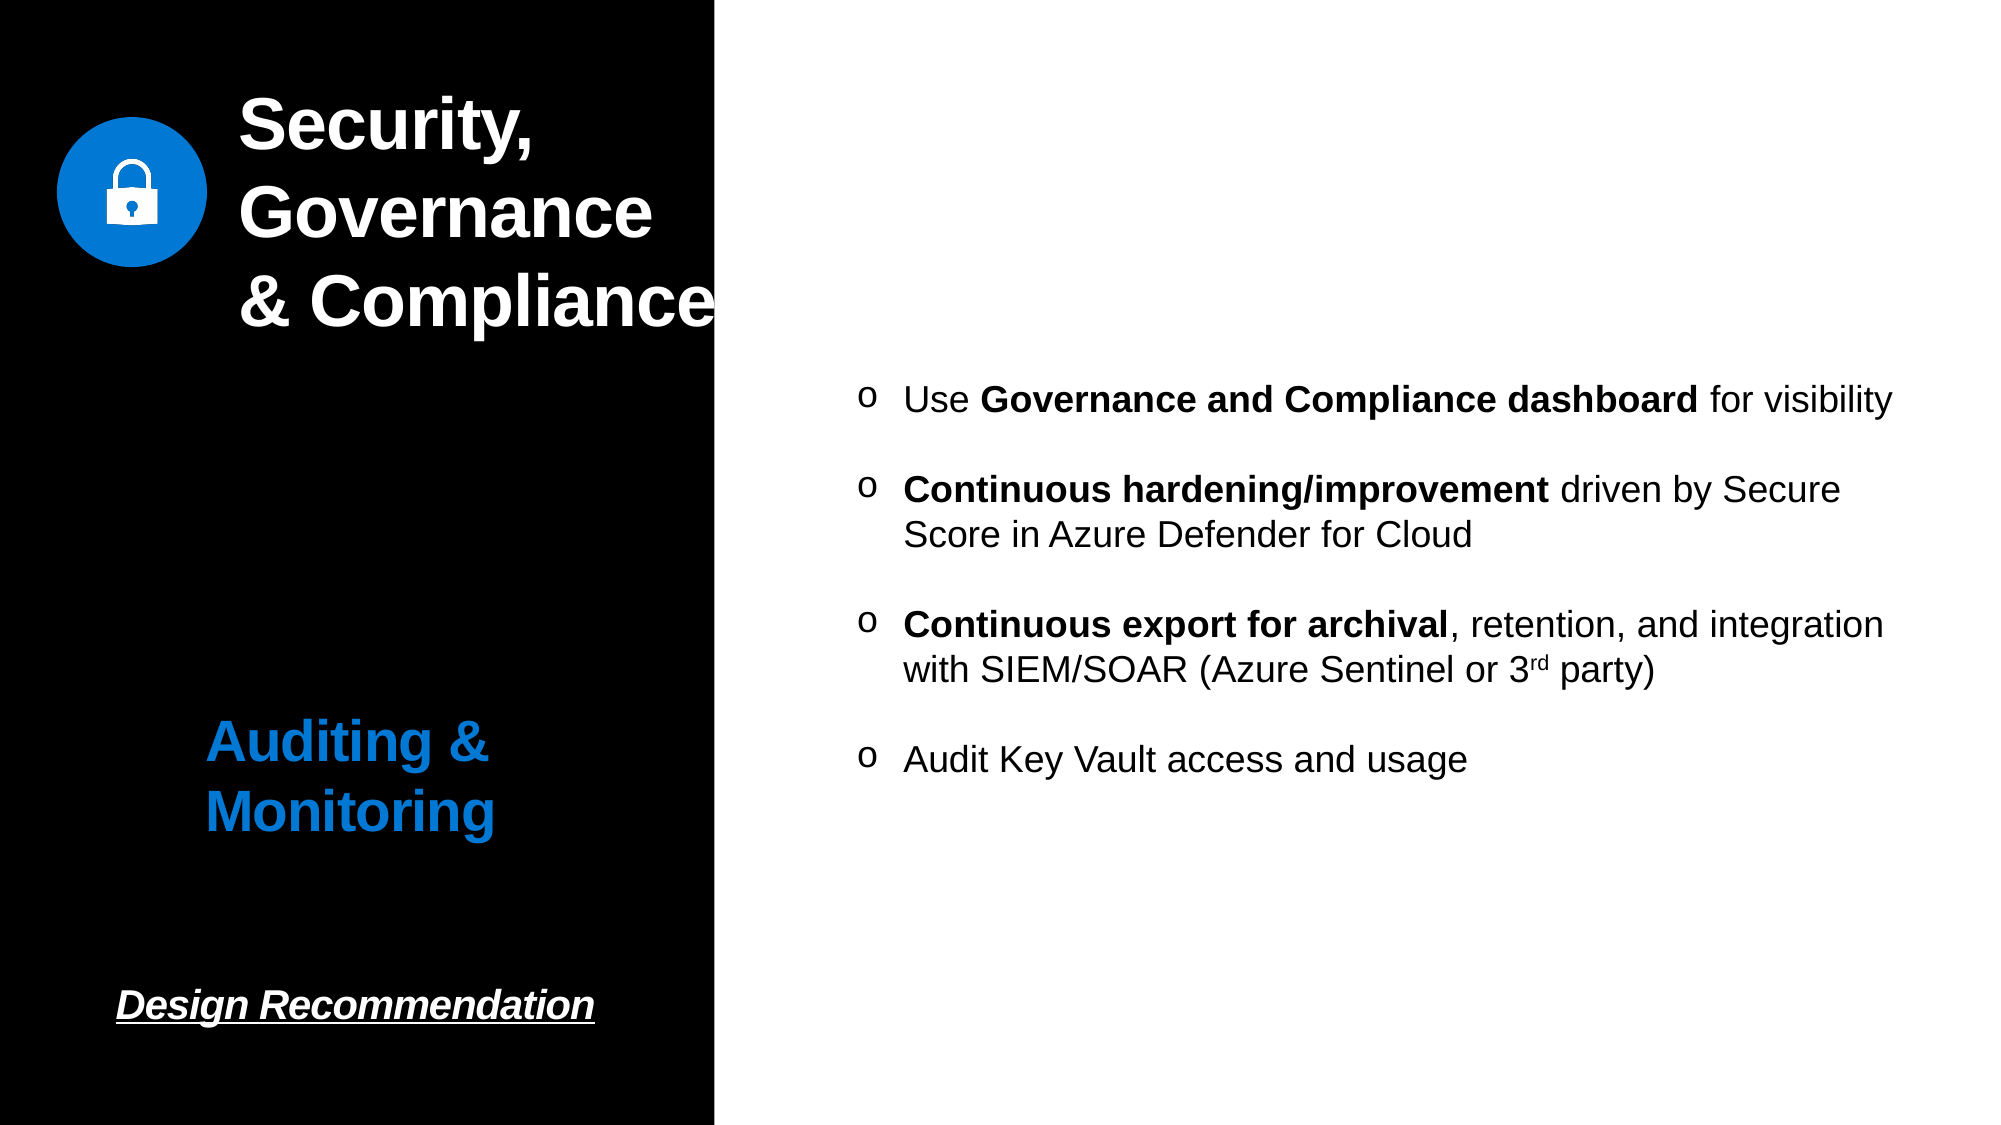

Security, Governance & Compliance

Use Governance and Compliance dashboard for visibility

Continuous hardening/improvement driven by Secure Score in Azure Defender for Cloud

Continuous export for archival, retention, and integration with SIEM/SOAR (Azure Sentinel or 3rd party)

Audit Key Vault access and usage
Auditing & Monitoring
Design Recommendation